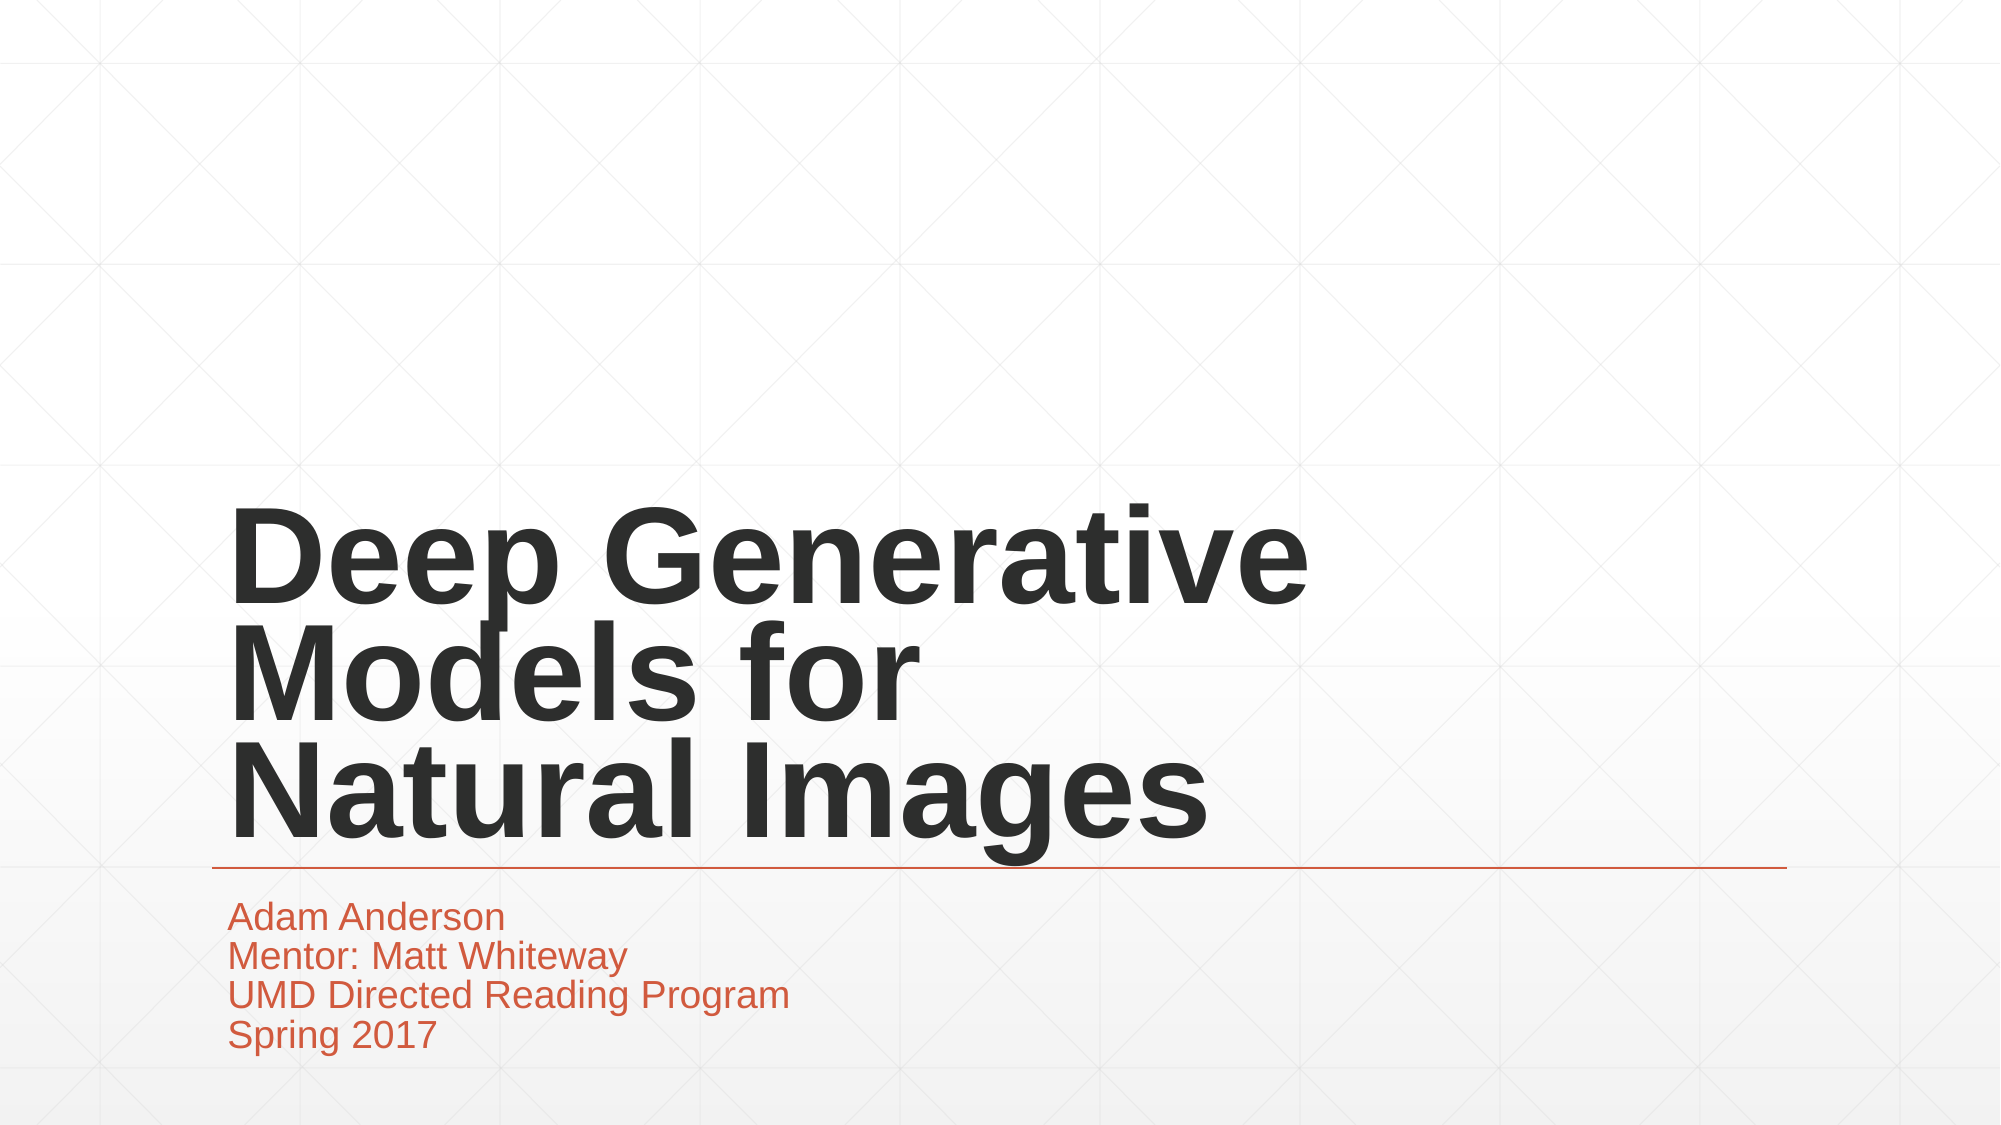

# Deep Generative Models for Natural Images
Adam Anderson
Mentor: Matt Whiteway
UMD Directed Reading Program
Spring 2017